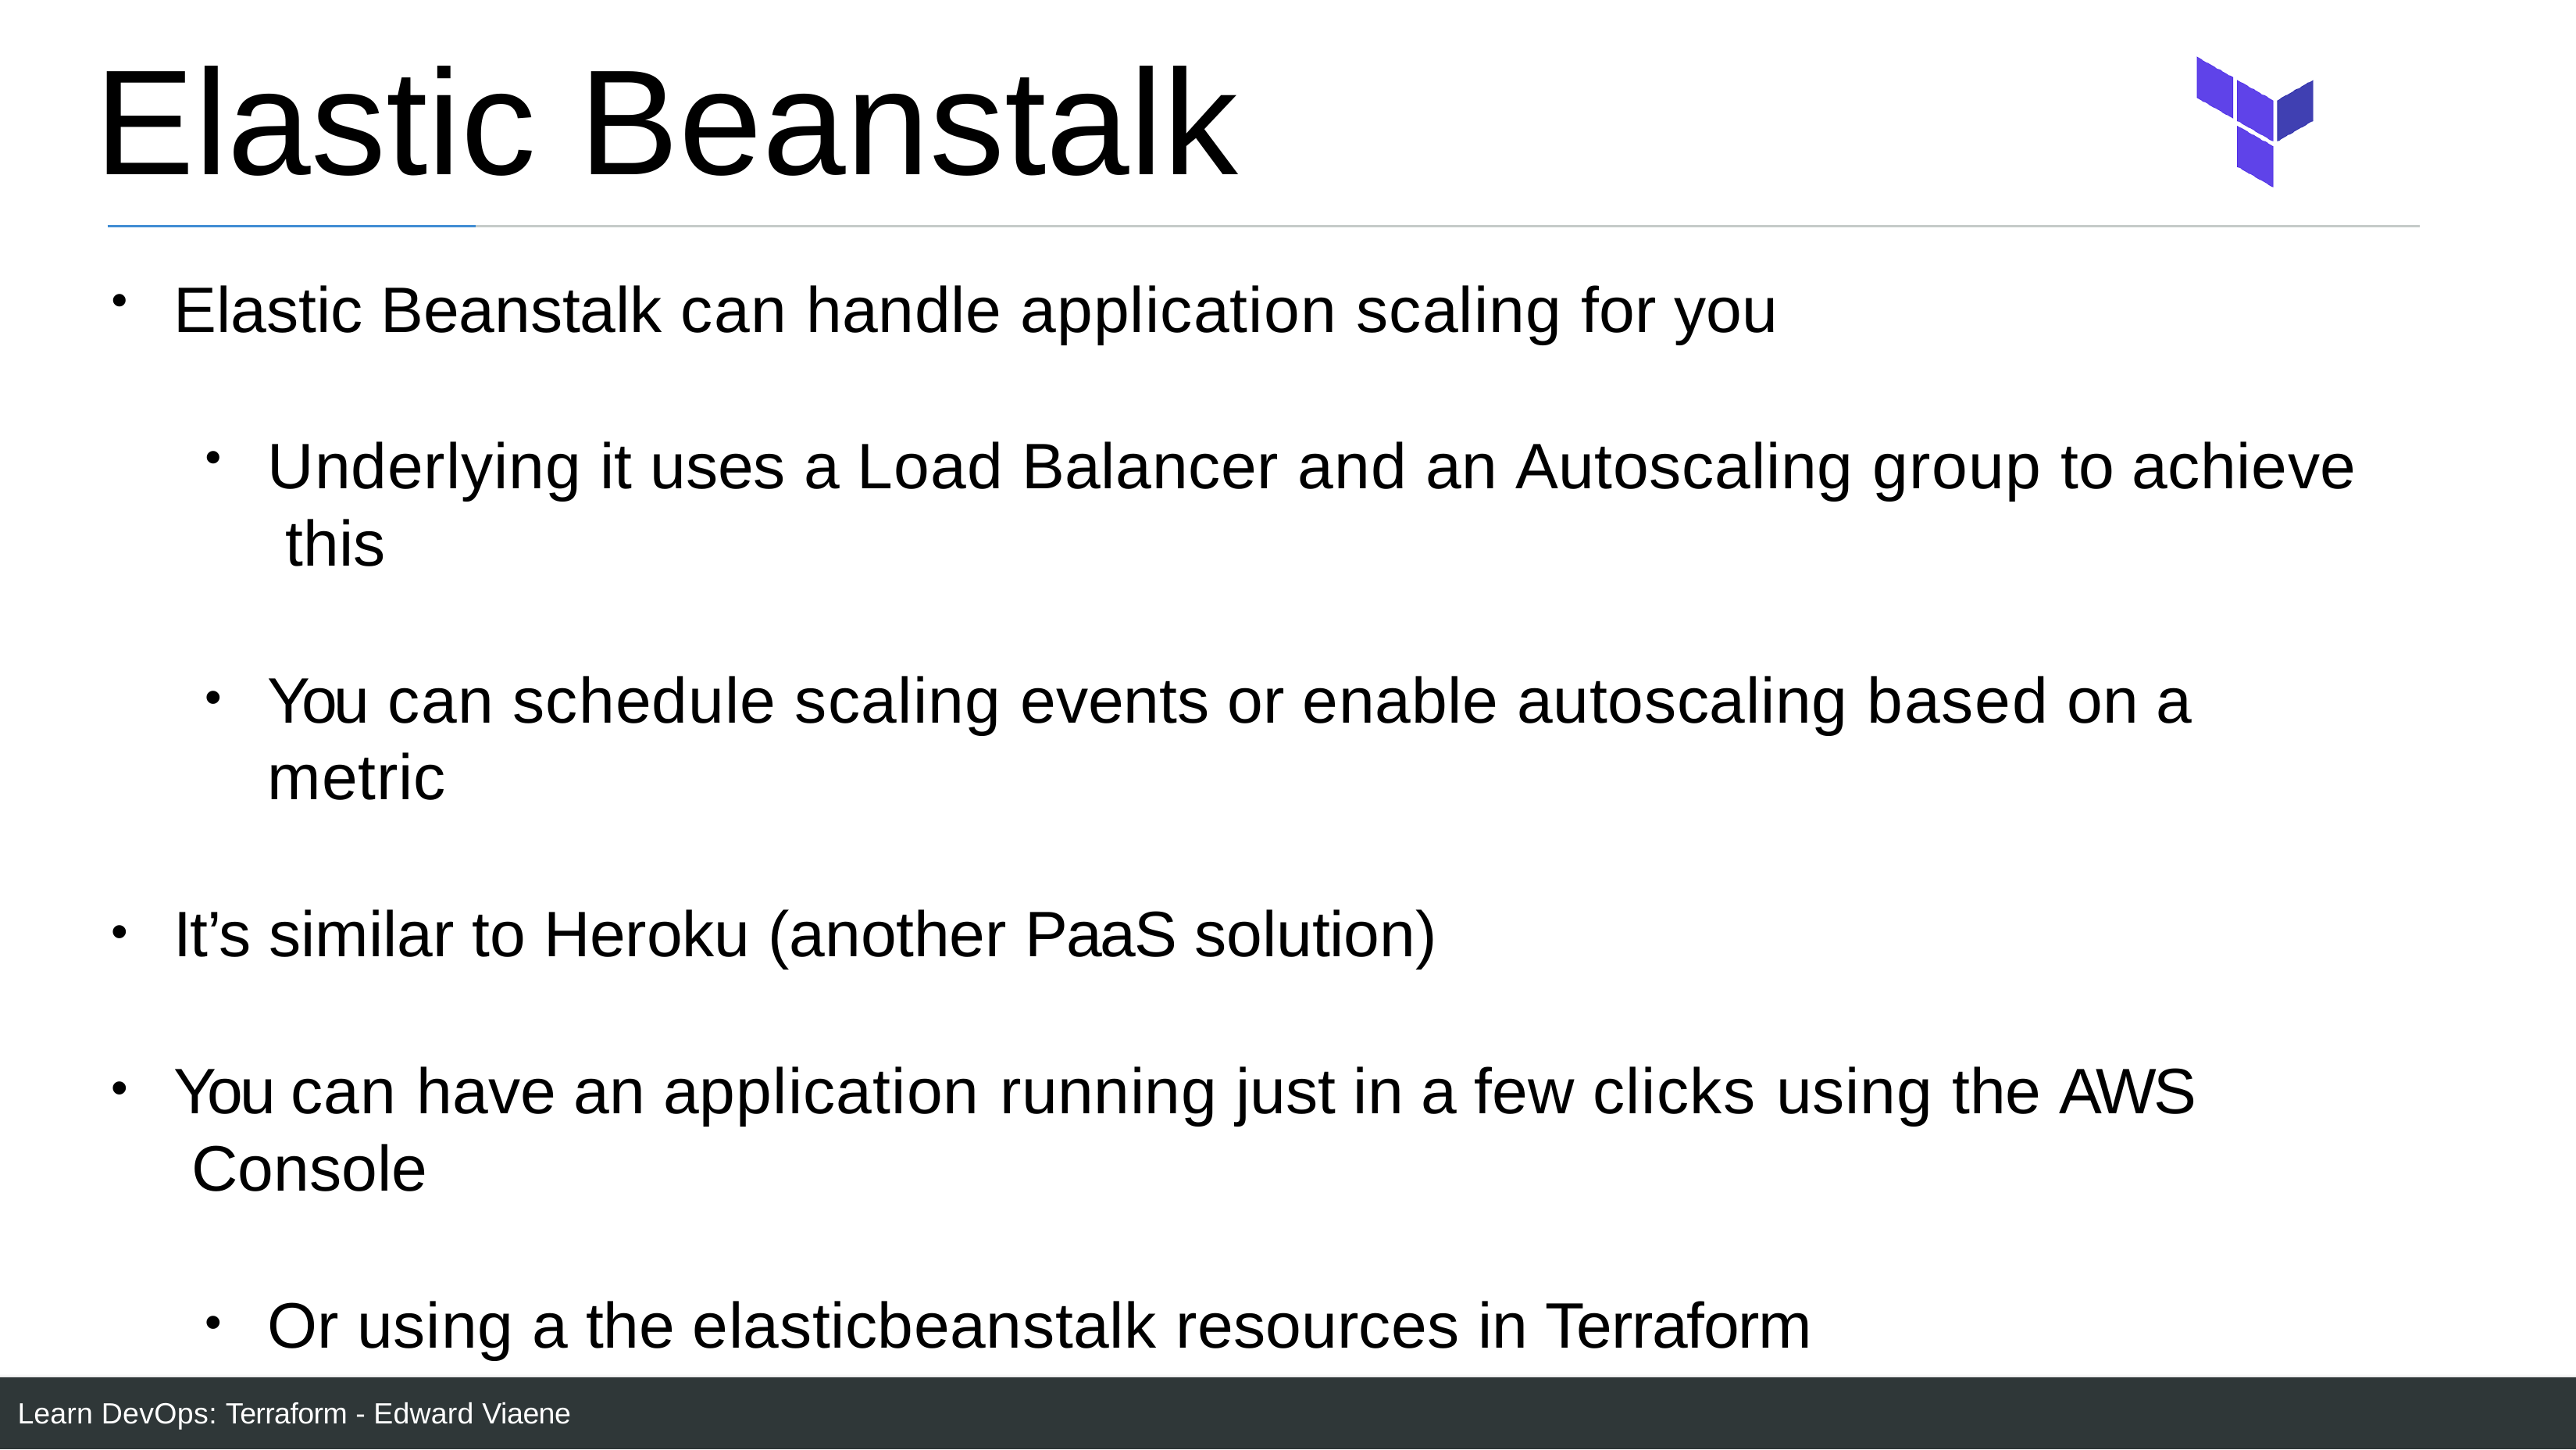

# Elastic Beanstalk
Elastic Beanstalk can handle application scaling for you

Underlying it uses a Load Balancer and an Autoscaling group to achieve  this

You can schedule scaling events or enable autoscaling based on a metric

It’s similar to Heroku (another PaaS solution)

You can have an application running just in a few clicks using the AWS  Console

Or using a the elasticbeanstalk resources in Terraform
Learn DevOps: Terraform - Edward Viaene